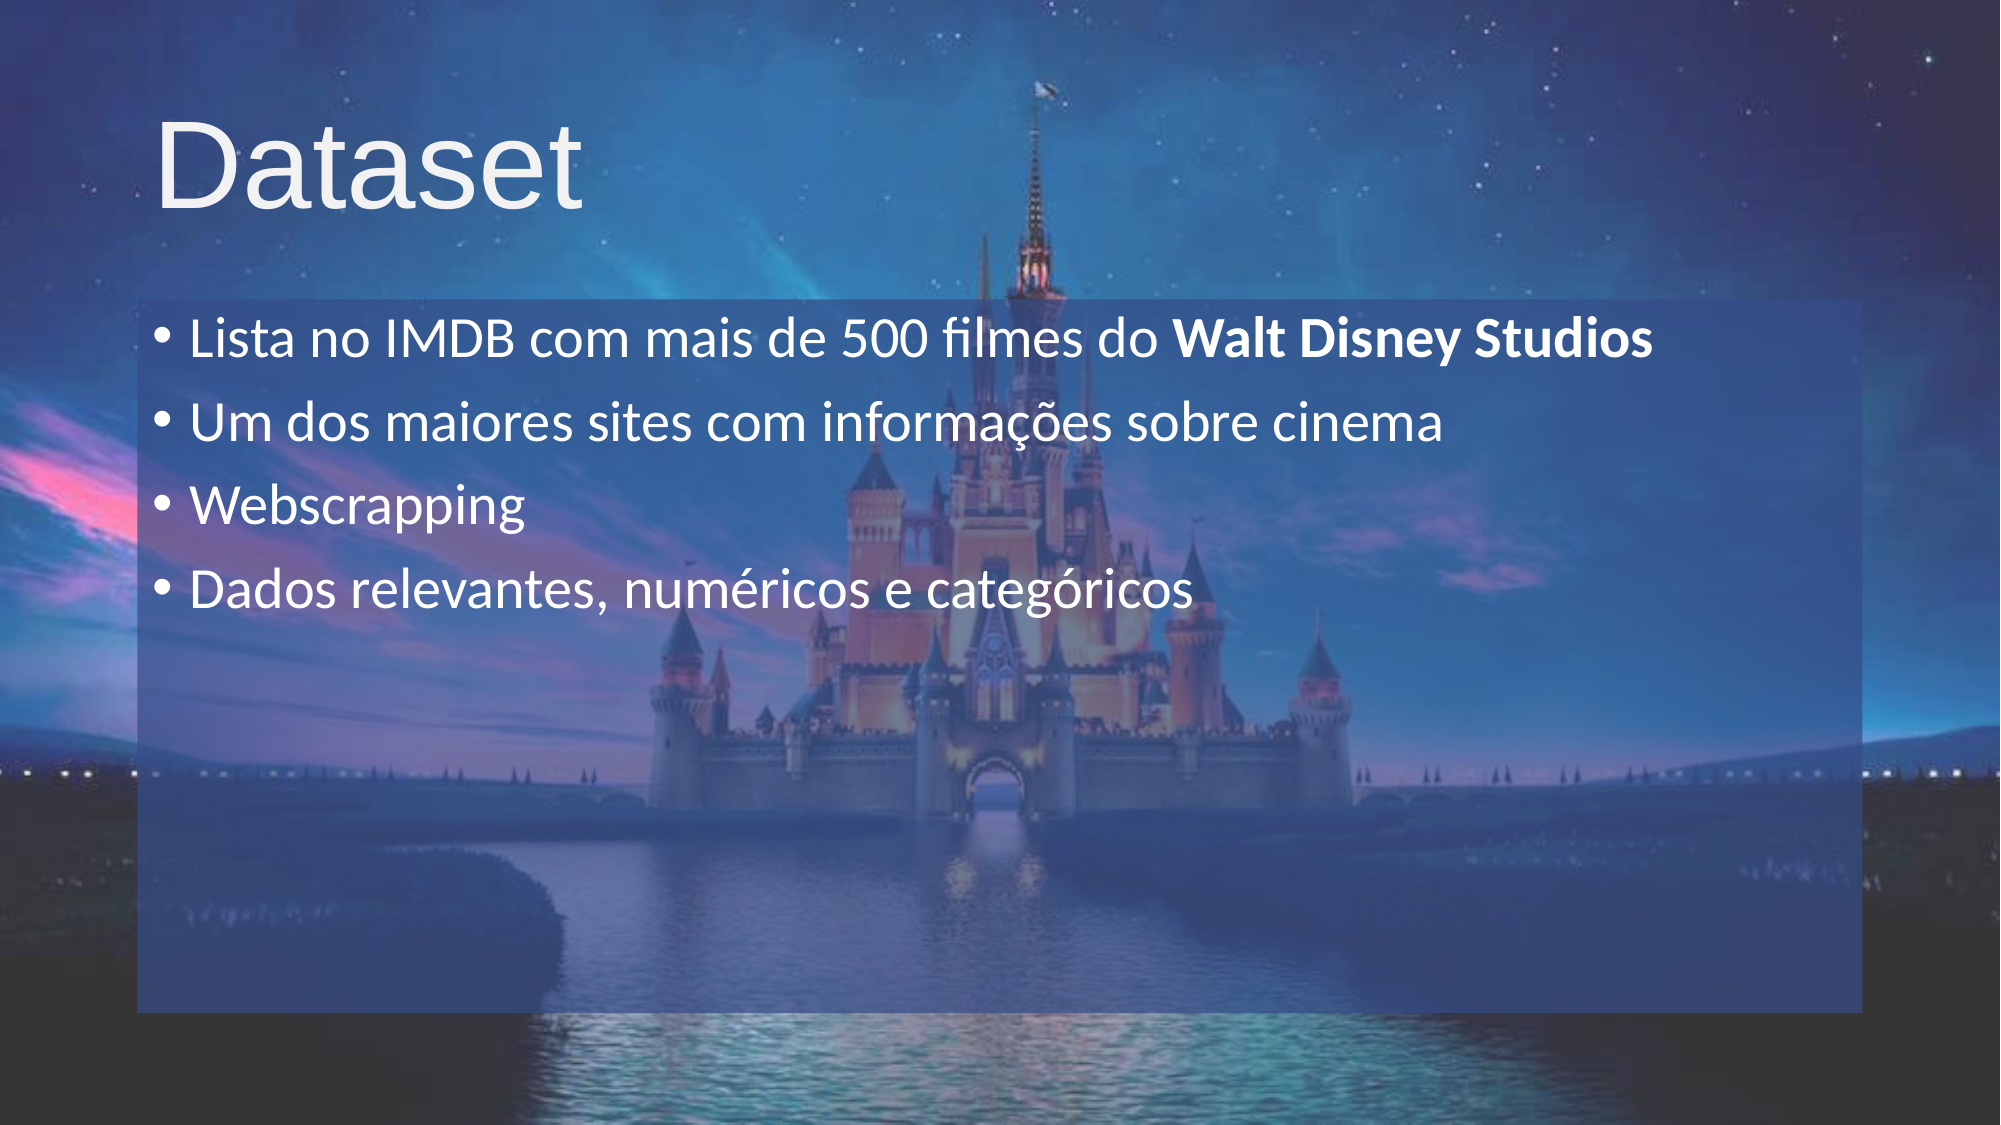

# Dataset
Lista no IMDB com mais de 500 filmes do Walt Disney Studios
Um dos maiores sites com informações sobre cinema
Webscrapping
Dados relevantes, numéricos e categóricos